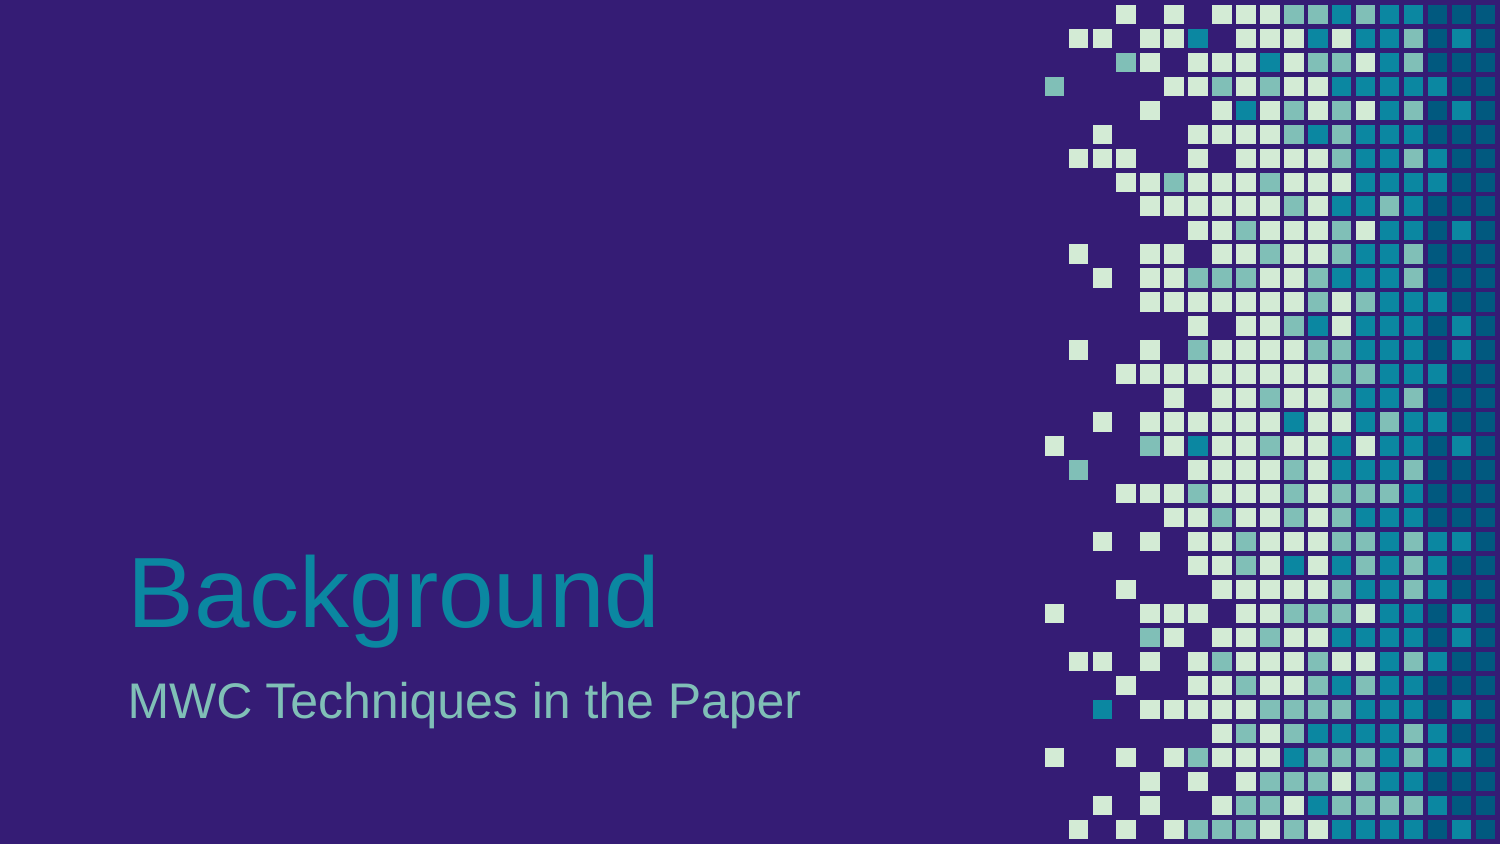

# Background
MWC Techniques in the Paper